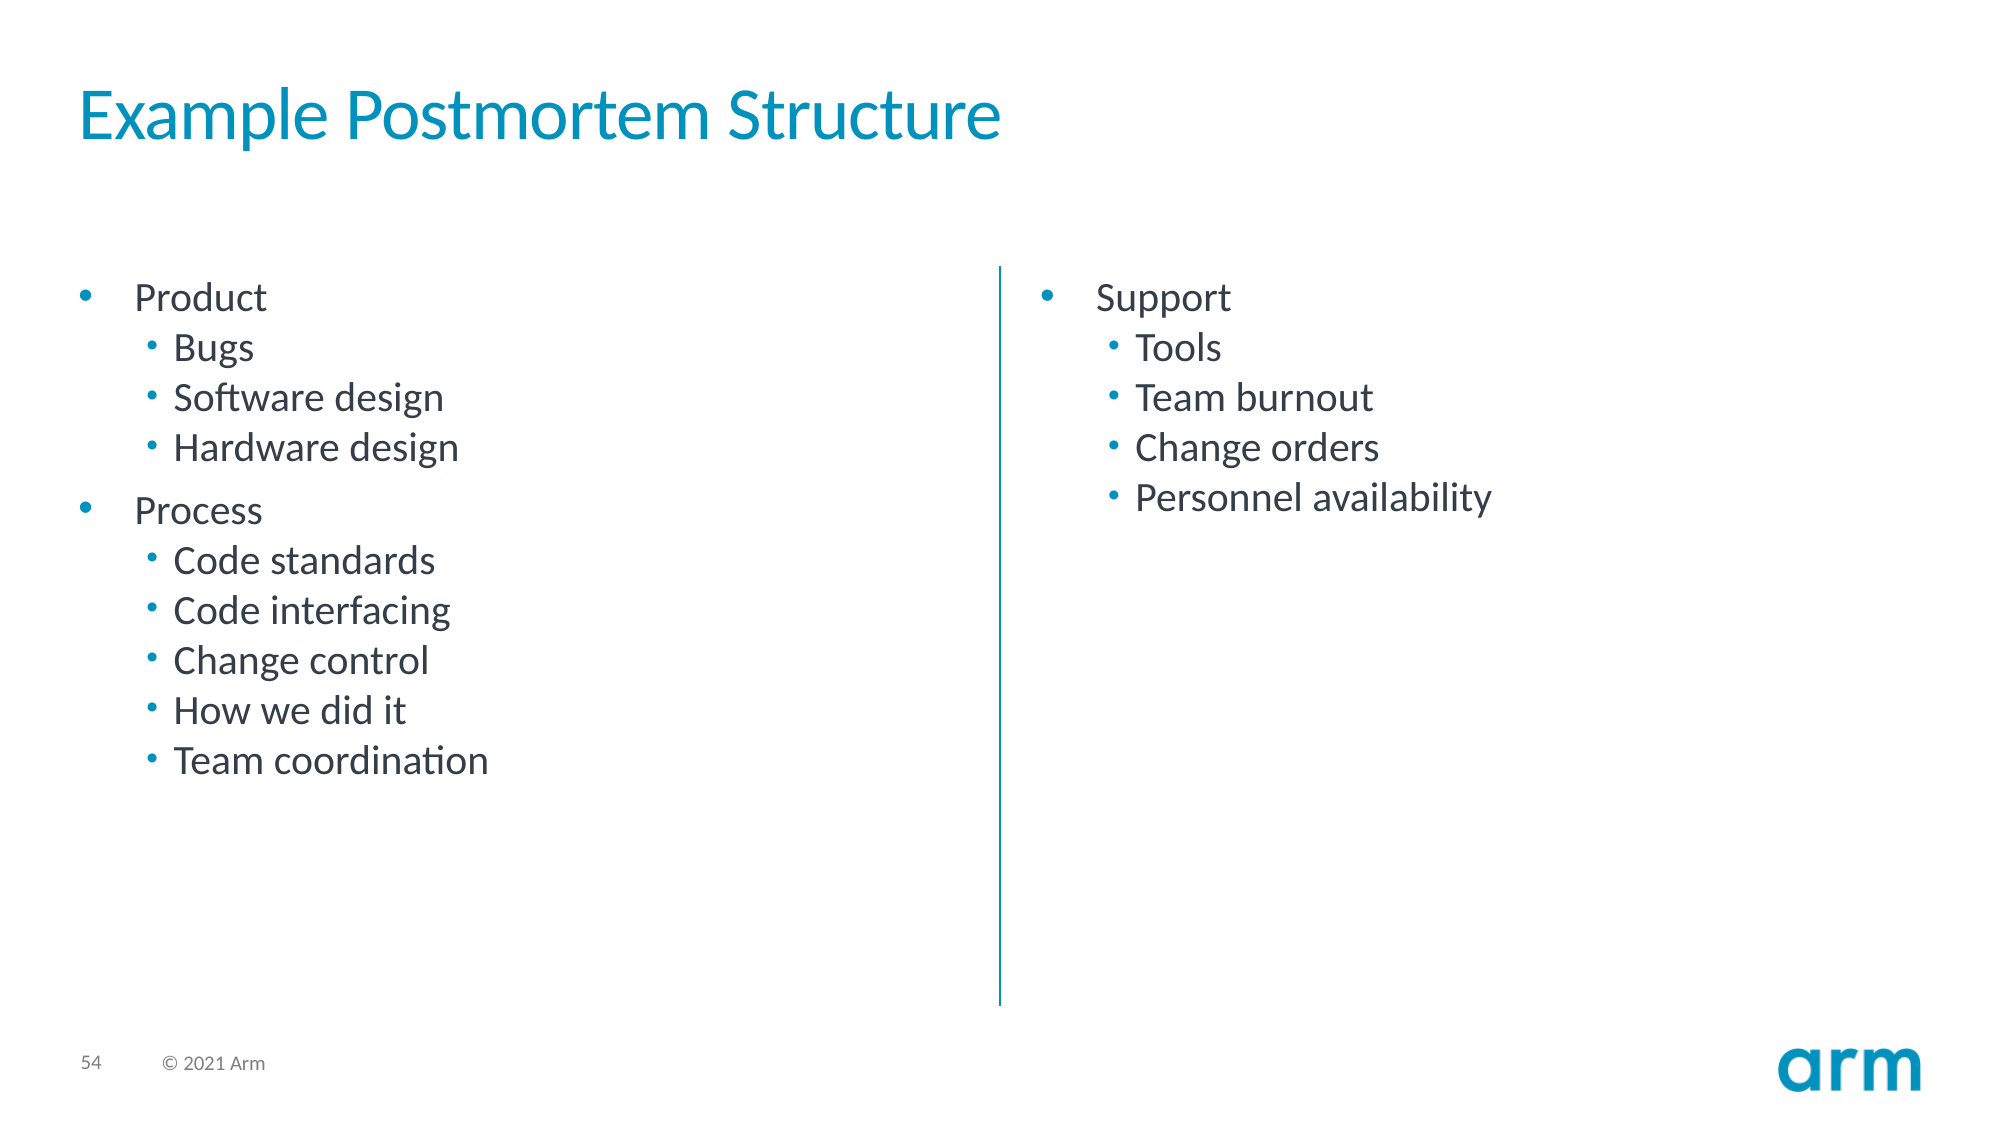

# Example Postmortem Structure
Support
Tools
Team burnout
Change orders
Personnel availability

Product
Bugs
Software design
Hardware design
Process
Code standards
Code interfacing
Change control
How we did it
Team coordination